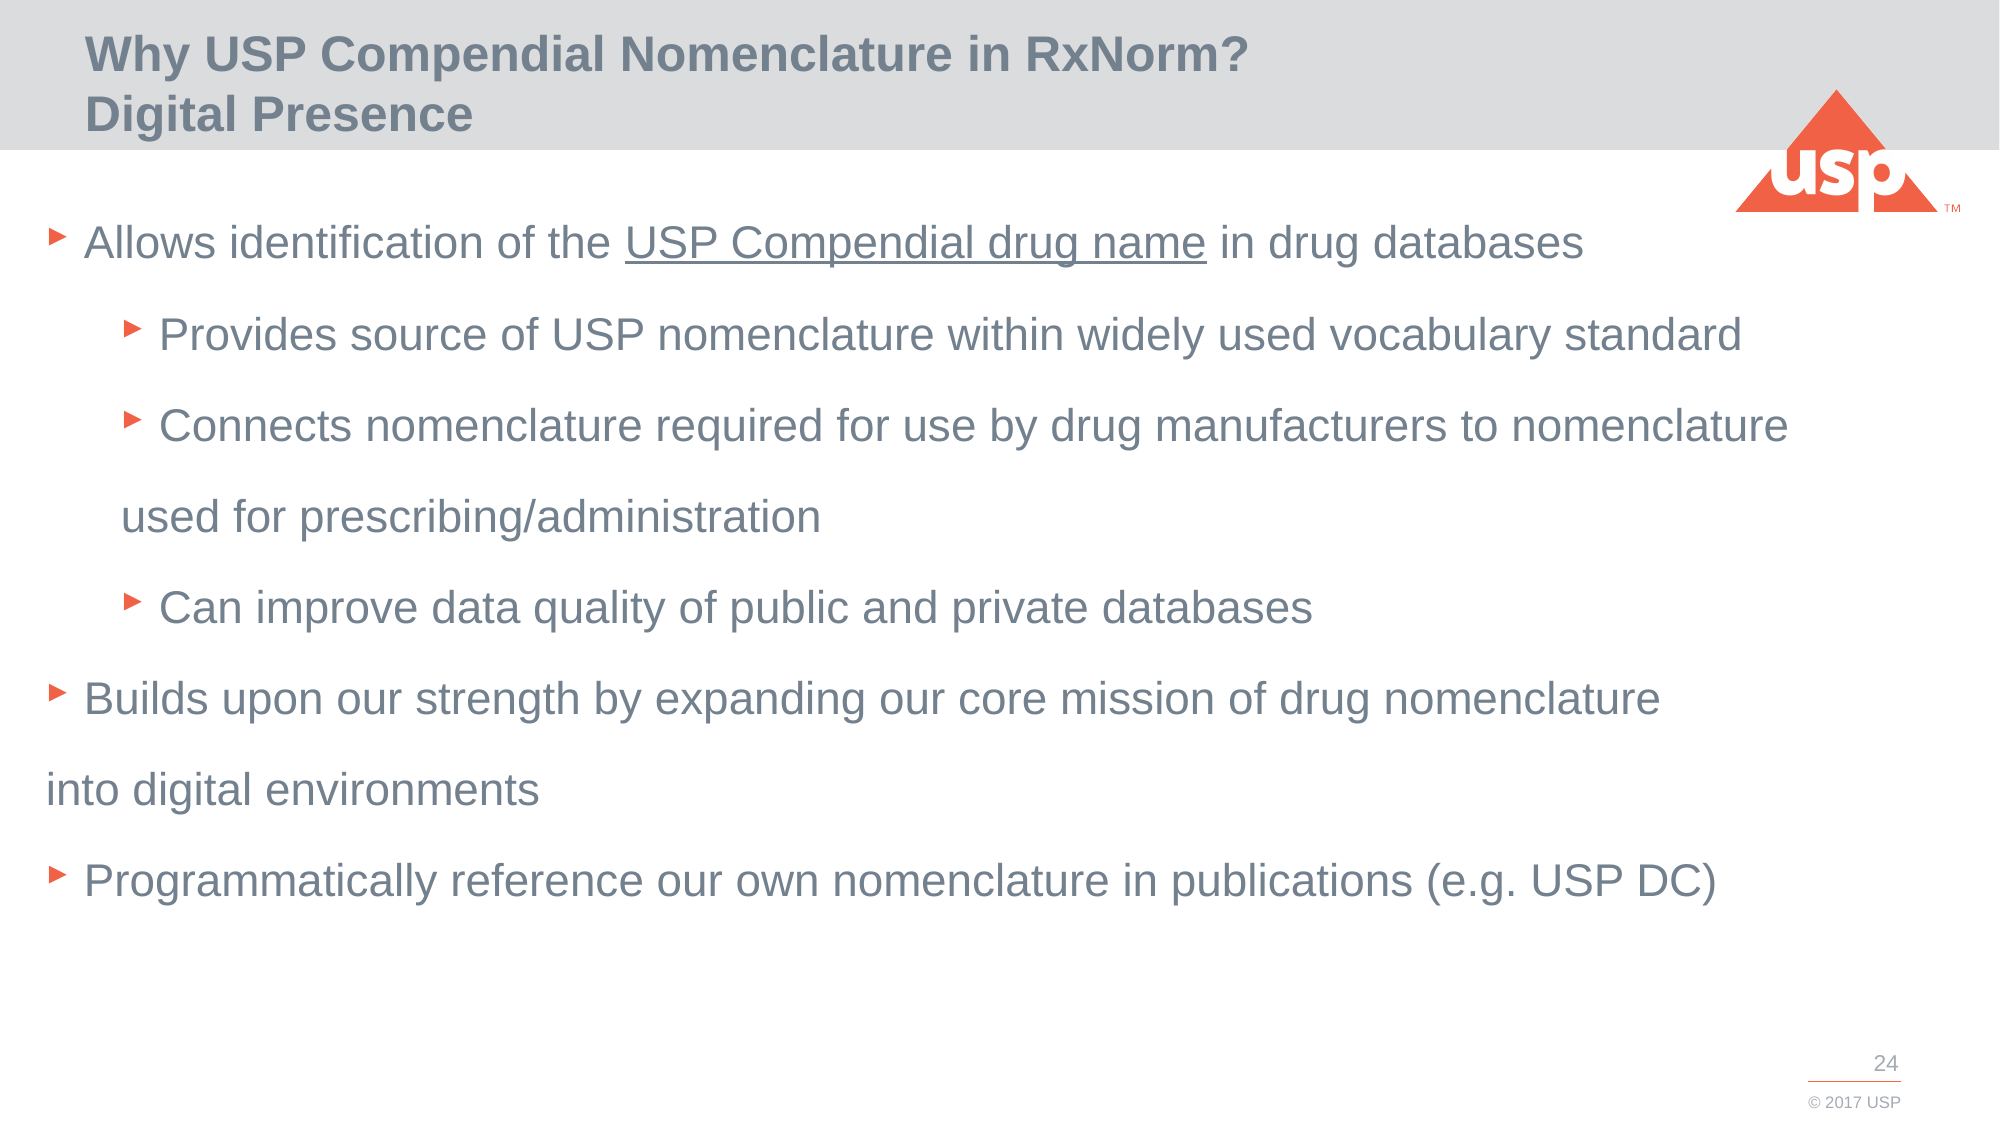

# Why USP Compendial Nomenclature in RxNorm? Digital Presence
Allows identification of the USP Compendial drug name in drug databases
Provides source of USP nomenclature within widely used vocabulary standard
Connects nomenclature required for use by drug manufacturers to nomenclature
used for prescribing/administration
Can improve data quality of public and private databases
Builds upon our strength by expanding our core mission of drug nomenclature
into digital environments
Programmatically reference our own nomenclature in publications (e.g. USP DC)